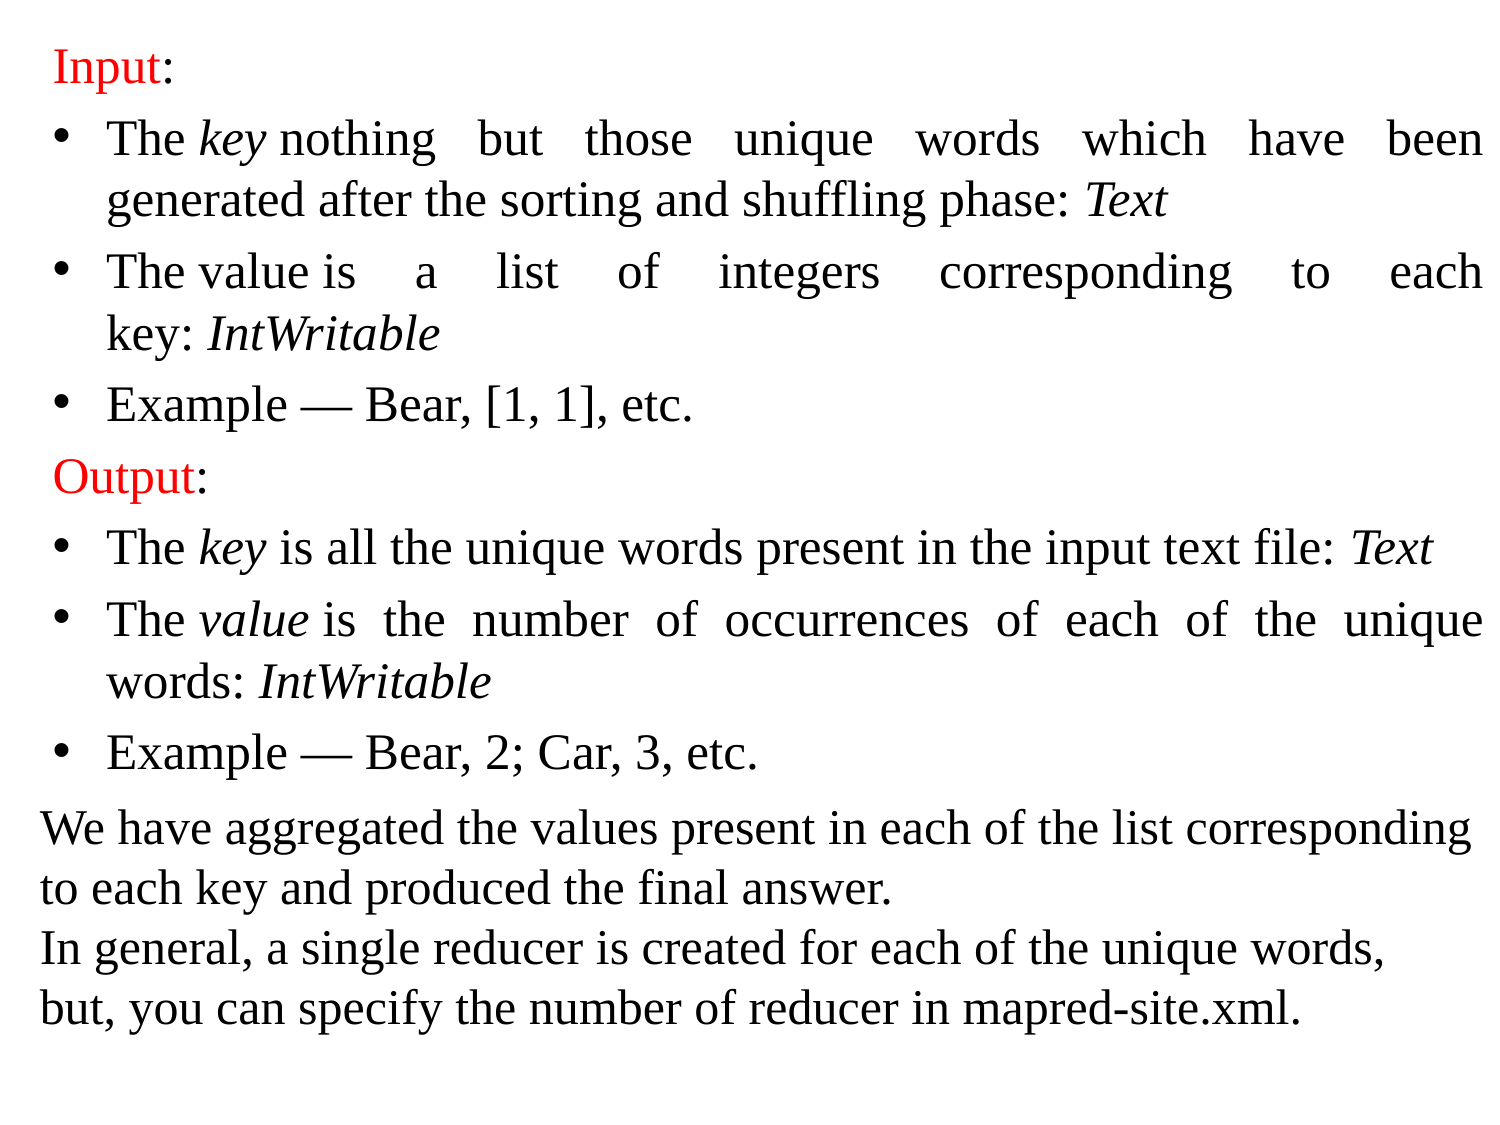

Input:
The key nothing but those unique words which have been generated after the sorting and shuffling phase: Text
The value is a list of integers corresponding to each key: IntWritable
Example — Bear, [1, 1], etc.
Output:
The key is all the unique words present in the input text file: Text
The value is the number of occurrences of each of the unique words: IntWritable
Example — Bear, 2; Car, 3, etc.

We have aggregated the values present in each of the list corresponding to each key and produced the final answer.
In general, a single reducer is created for each of the unique words, but, you can specify the number of reducer in mapred-site.xml.